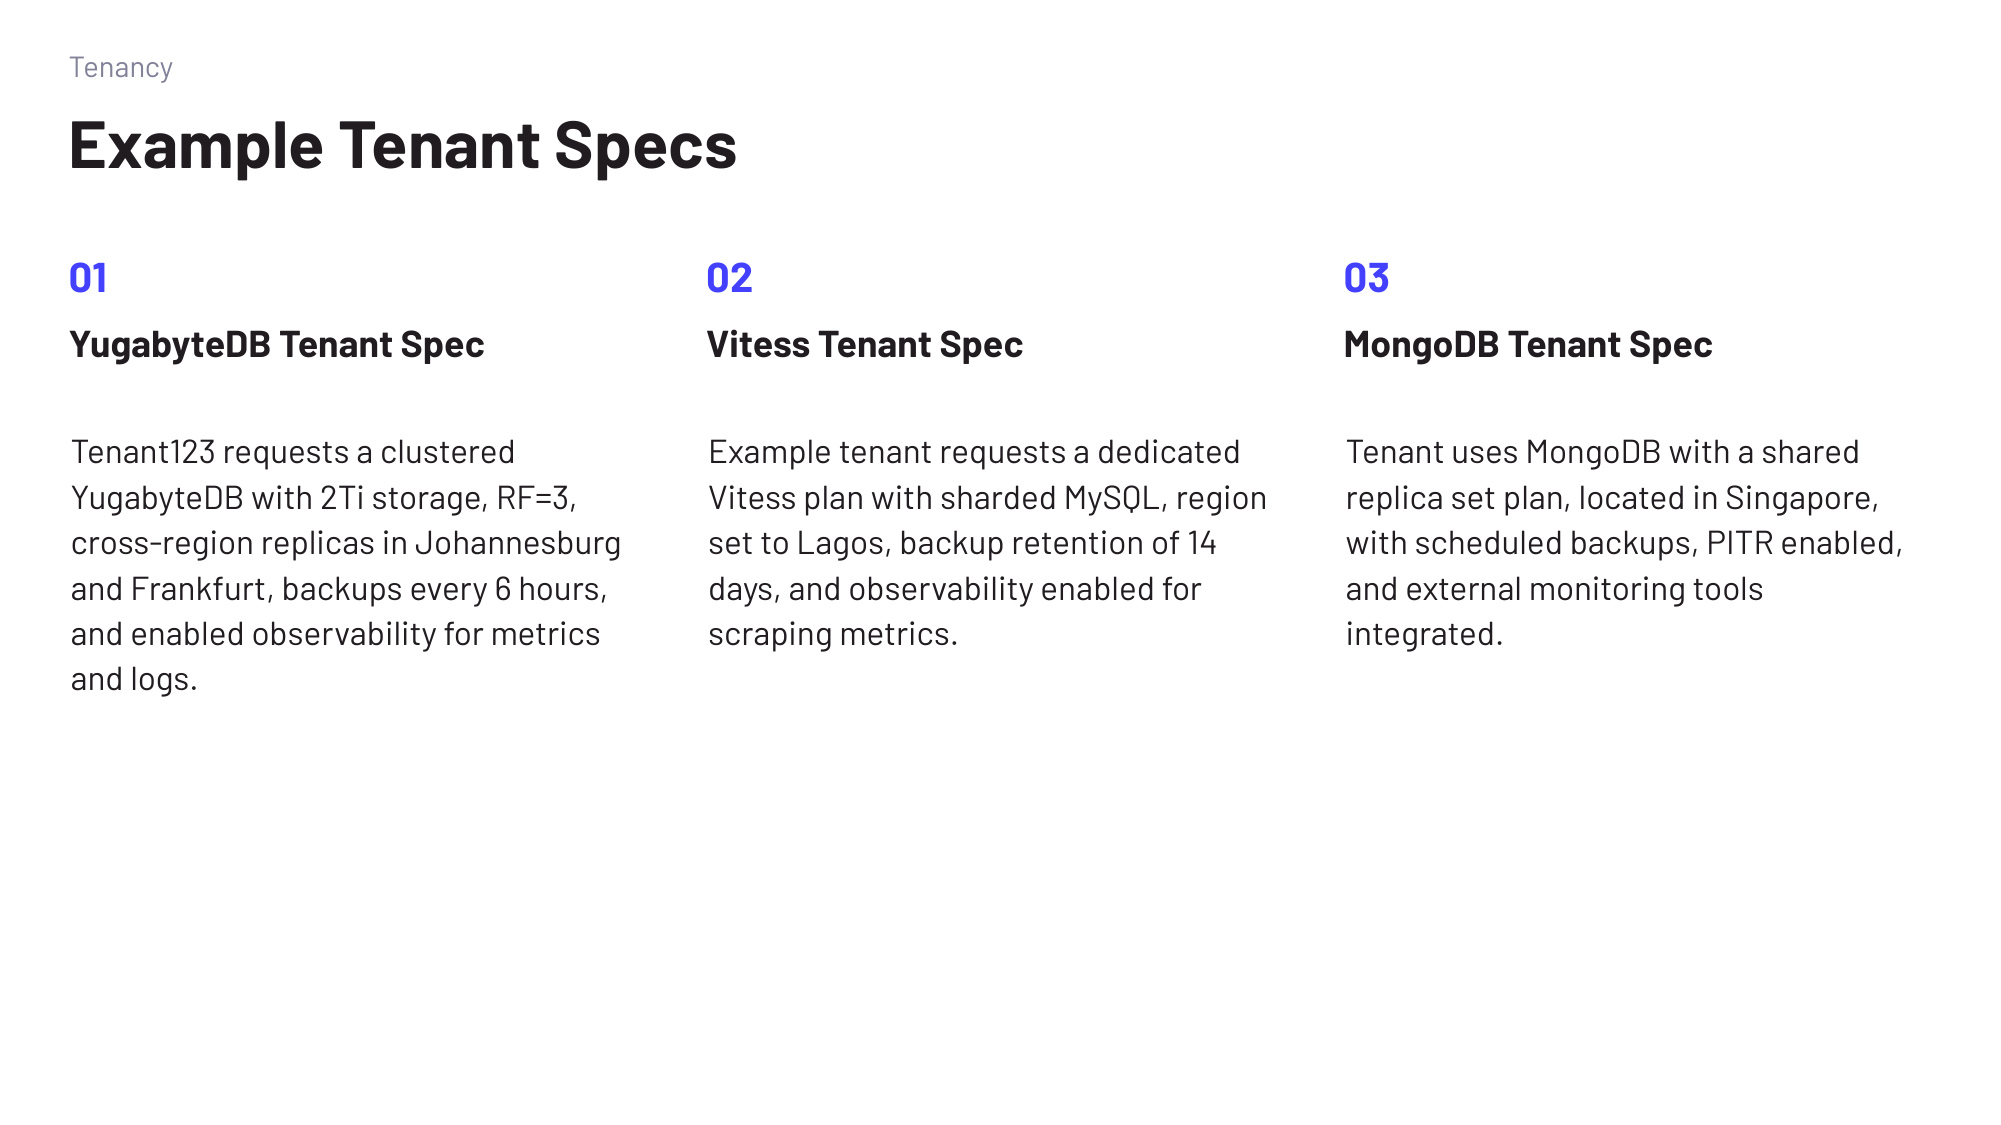

Tenancy
# Example Tenant Specs
01
02
03
YugabyteDB Tenant Spec
Vitess Tenant Spec
MongoDB Tenant Spec
Tenant123 requests a clustered YugabyteDB with 2Ti storage, RF=3, cross-region replicas in Johannesburg and Frankfurt, backups every 6 hours, and enabled observability for metrics and logs.
Example tenant requests a dedicated Vitess plan with sharded MySQL, region set to Lagos, backup retention of 14 days, and observability enabled for scraping metrics.
Tenant uses MongoDB with a shared replica set plan, located in Singapore, with scheduled backups, PITR enabled, and external monitoring tools integrated.